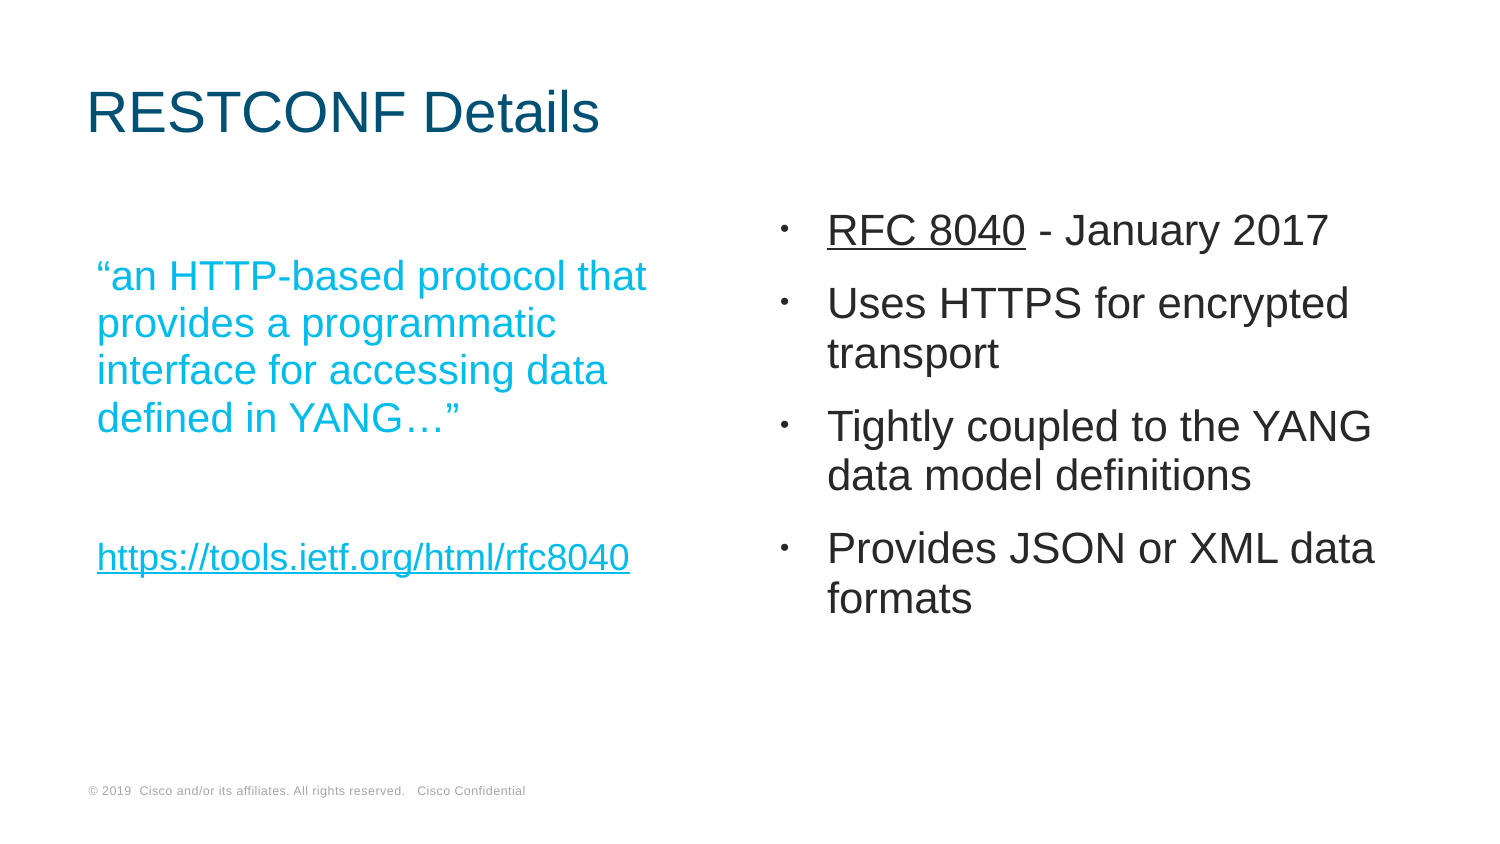

# RESTCONF Details
“an HTTP-based protocol that provides a programmatic interface for accessing data defined in YANG…”

https://tools.ietf.org/html/rfc8040

RFC 8040 - January 2017
Uses HTTPS for encrypted transport
Tightly coupled to the YANG data model definitions
Provides JSON or XML data formats